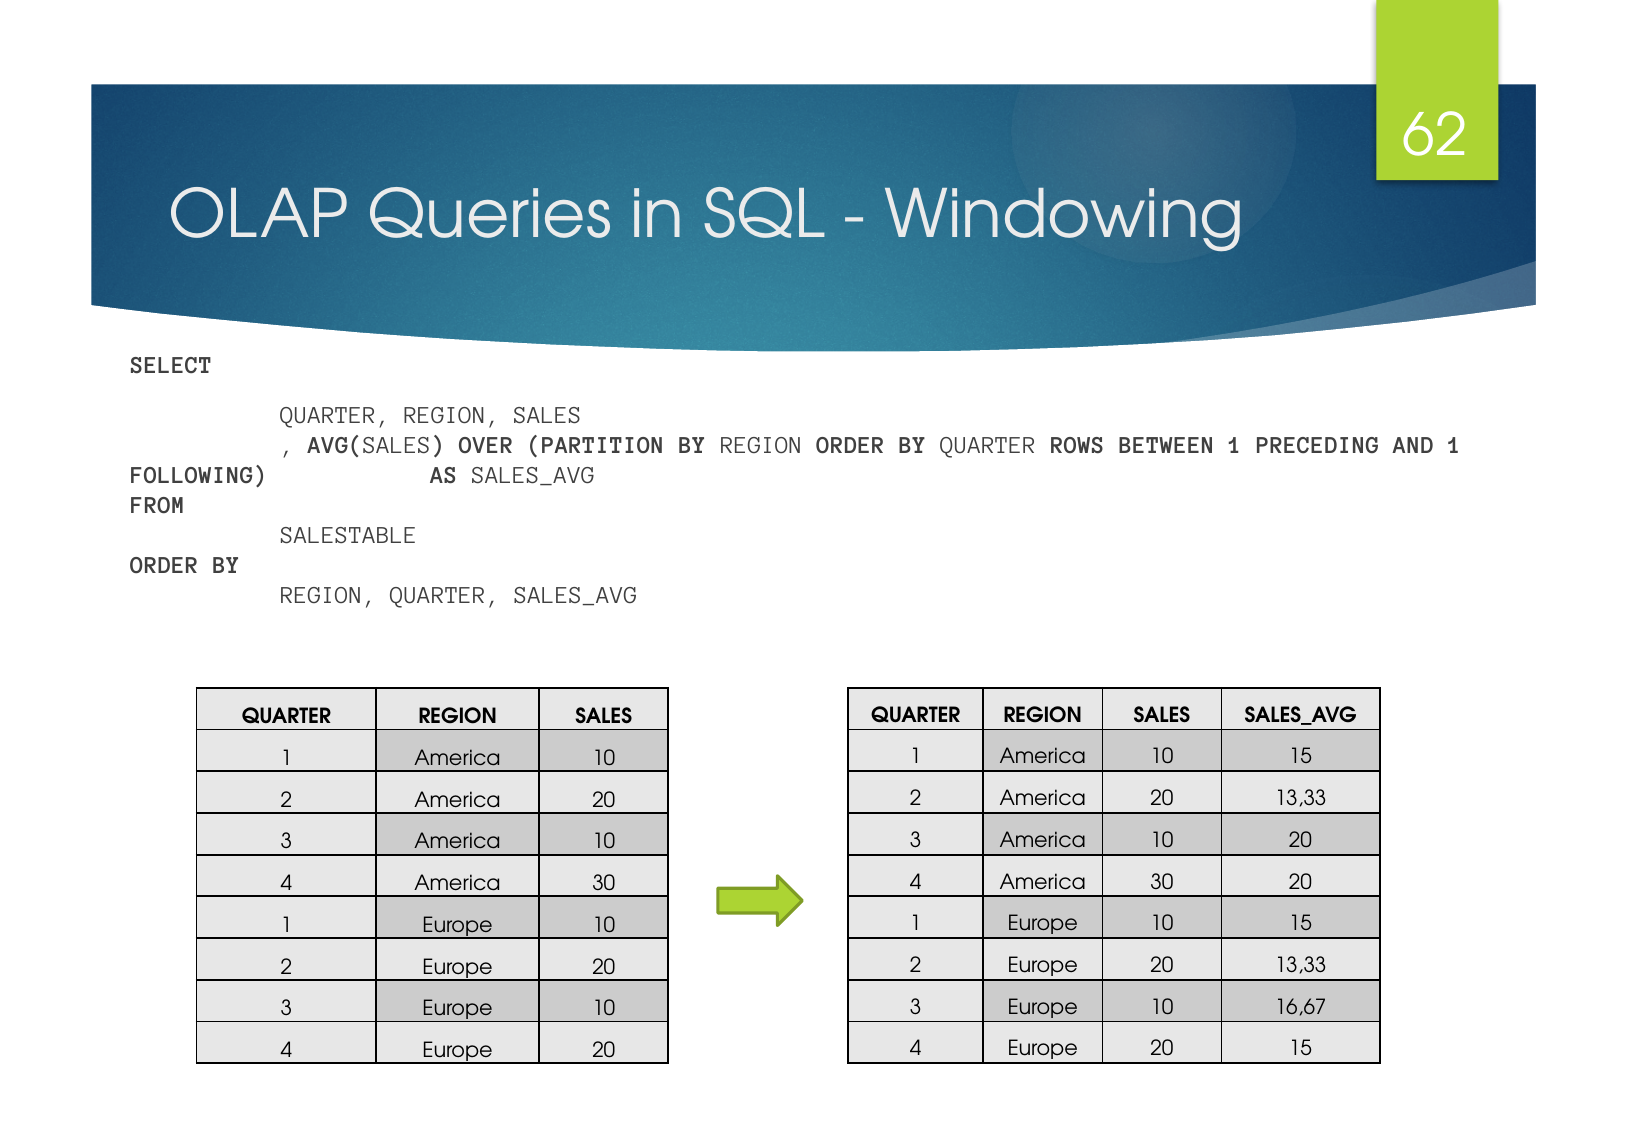

62
# OLAP Queries in SQL - Windowing
SELECT
	QUARTER, REGION, SALES
	, AVG(SALES) OVER (PARTITION BY REGION ORDER BY QUARTER ROWS BETWEEN 1 PRECEDING AND 1 FOLLOWING)     	AS SALES_AVG
FROM
	SALESTABLE
ORDER BY
	REGION, QUARTER, SALES_AVG

| QUARTER | REGION | SALES | SALES\_AVG |
| --- | --- | --- | --- |
| 1 | America | 10 | 15 |
| 2 | America | 20 | 13,33 |
| 3 | America | 10 | 20 |
| 4 | America | 30 | 20 |
| 1 | Europe | 10 | 15 |
| 2 | Europe | 20 | 13,33 |
| 3 | Europe | 10 | 16,67 |
| 4 | Europe | 20 | 15 |
| QUARTER | REGION | SALES |
| --- | --- | --- |
| 1 | America | 10 |
| 2 | America | 20 |
| 3 | America | 10 |
| 4 | America | 30 |
| 1 | Europe | 10 |
| 2 | Europe | 20 |
| 3 | Europe | 10 |
| 4 | Europe | 20 |